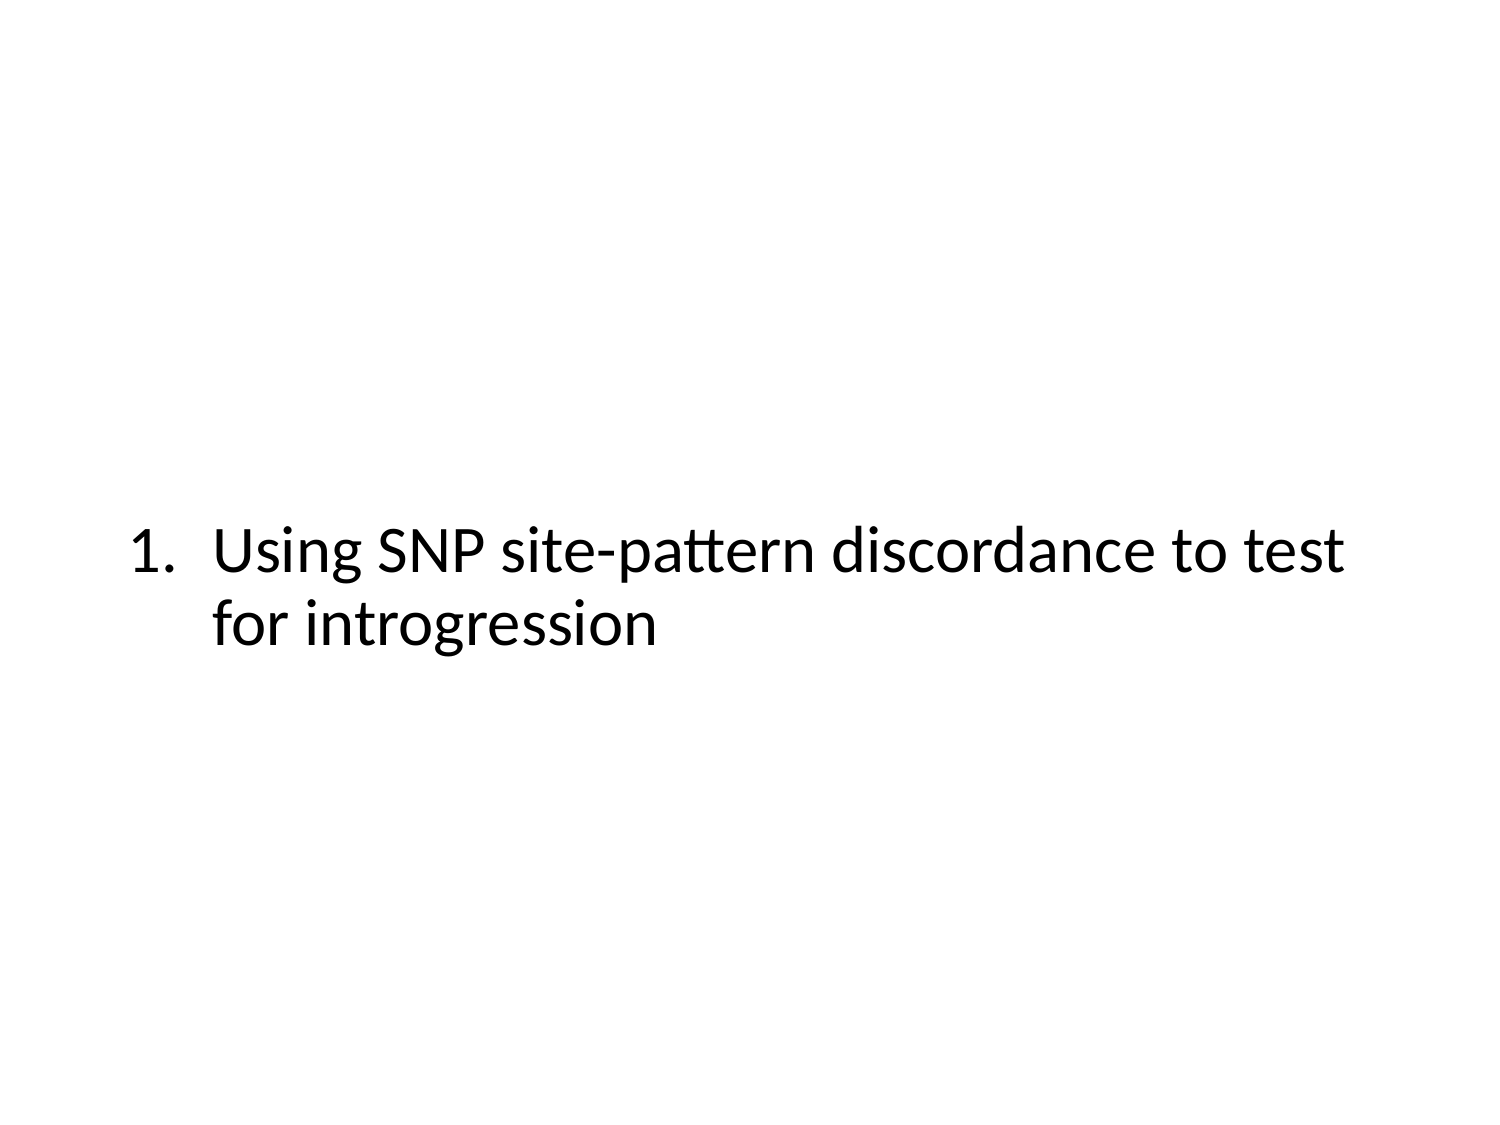

Using SNP site-pattern discordance to test for introgression